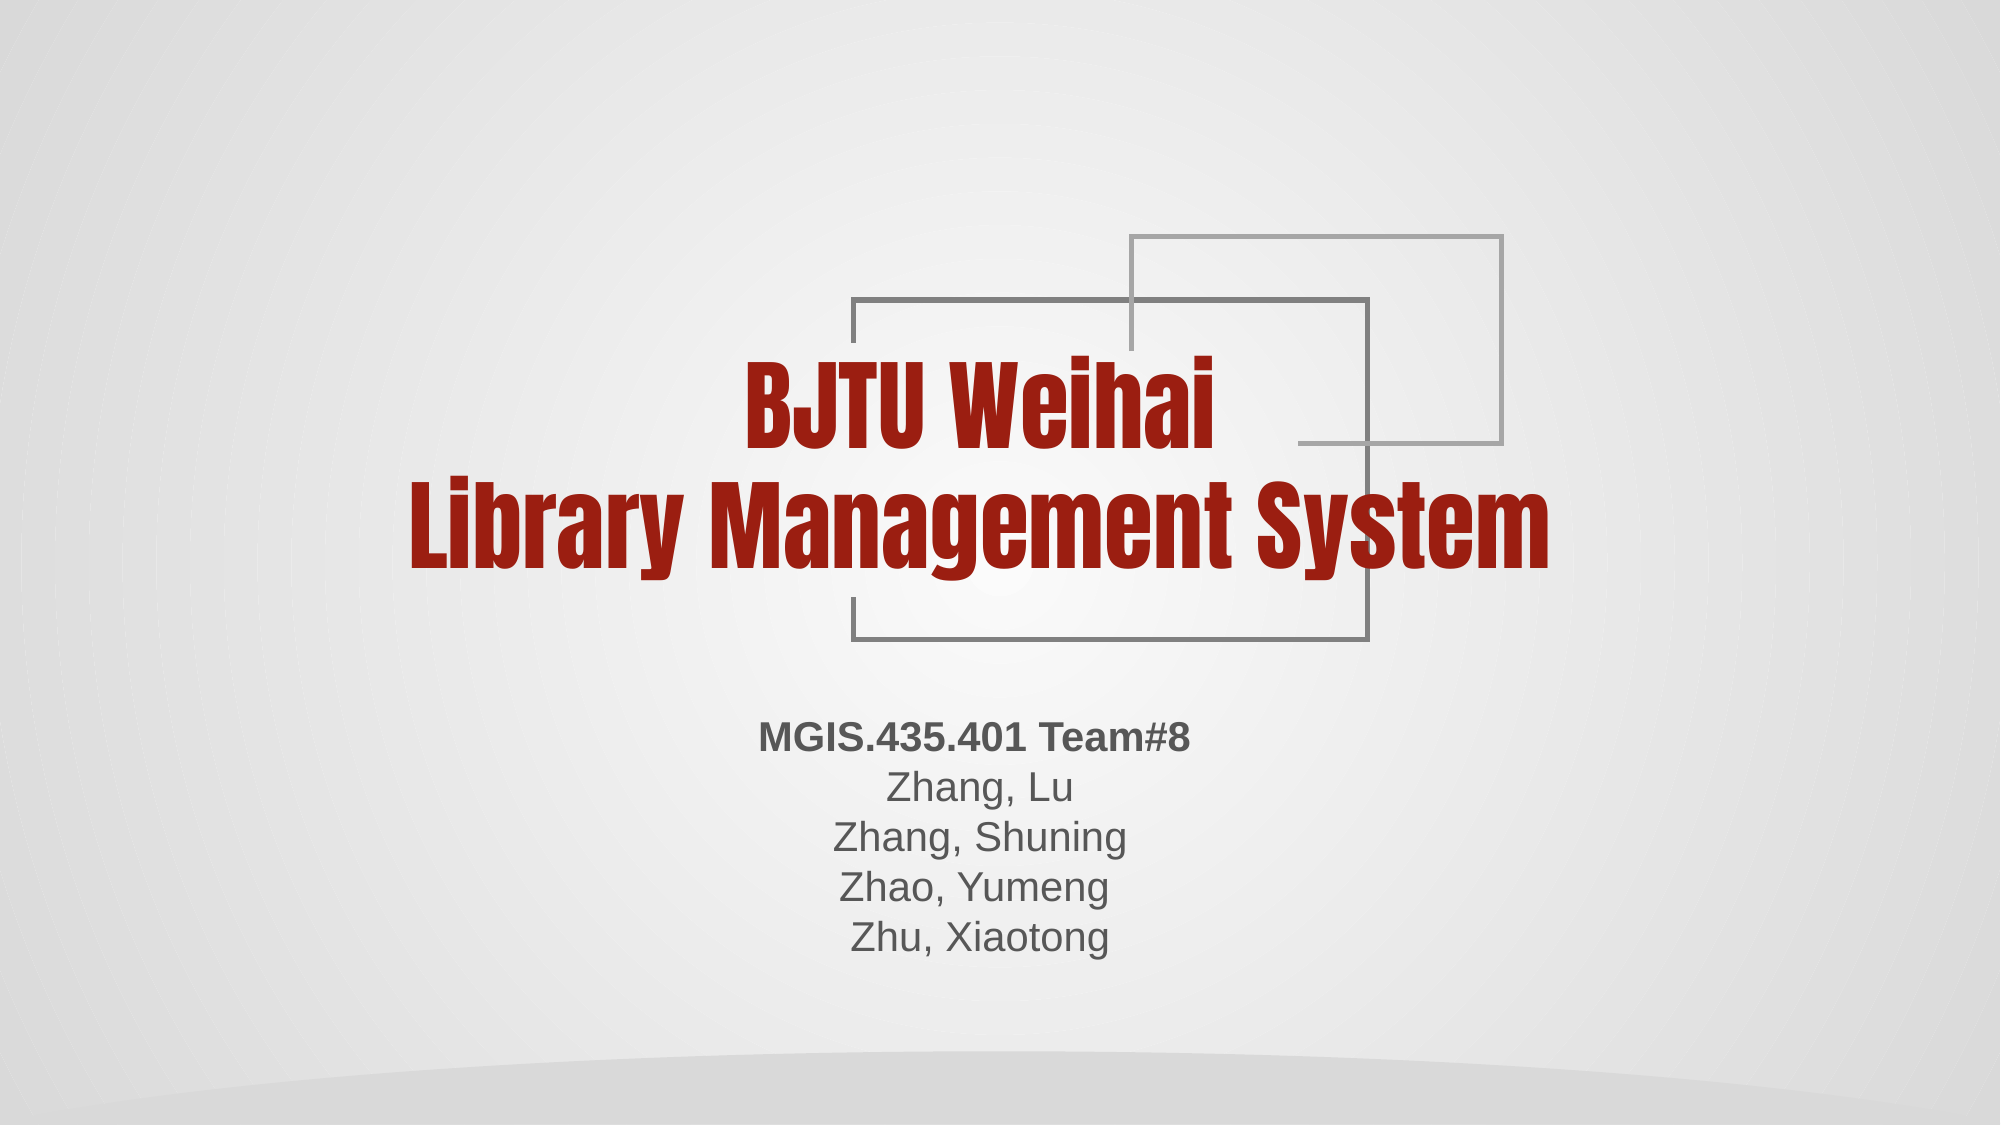

BJTU Weihai
Library Management System
MGIS.435.401 Team#8
Zhang, Lu
Zhang, Shuning
Zhao, Yumeng
Zhu, Xiaotong